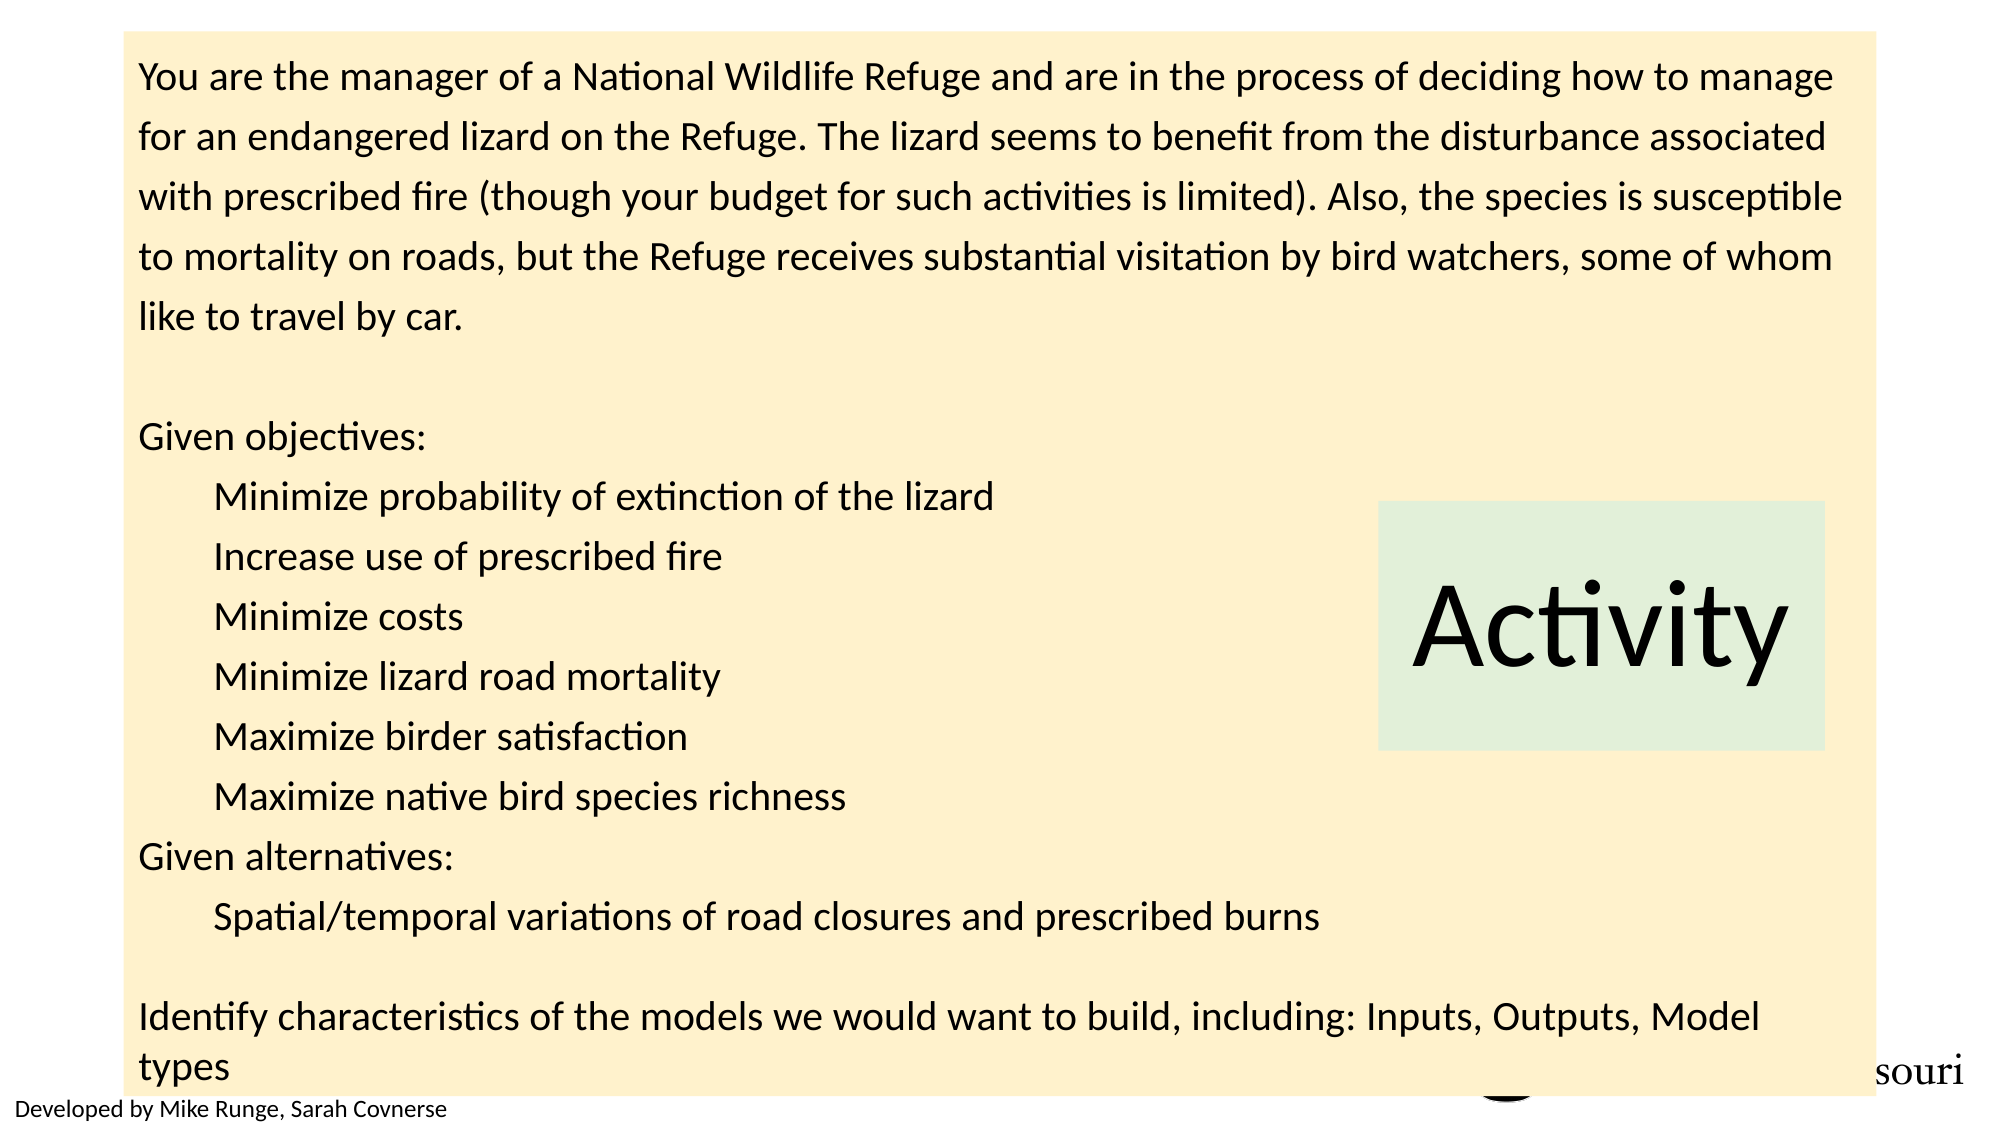

You are the manager of a National Wildlife Refuge and are in the process of deciding how to manage for an endangered lizard on the Refuge. The lizard seems to benefit from the disturbance associated with prescribed fire (though your budget for such activities is limited). Also, the species is susceptible to mortality on roads, but the Refuge receives substantial visitation by bird watchers, some of whom like to travel by car.

Given objectives:
Minimize probability of extinction of the lizard
Increase use of prescribed fire
Minimize costs
Minimize lizard road mortality
Maximize birder satisfaction
Maximize native bird species richness
Given alternatives:
Spatial/temporal variations of road closures and prescribed burns

Identify characteristics of the models we would want to build, including: Inputs, Outputs, Model types
# Activity
Developed by Mike Runge, Sarah Covnerse